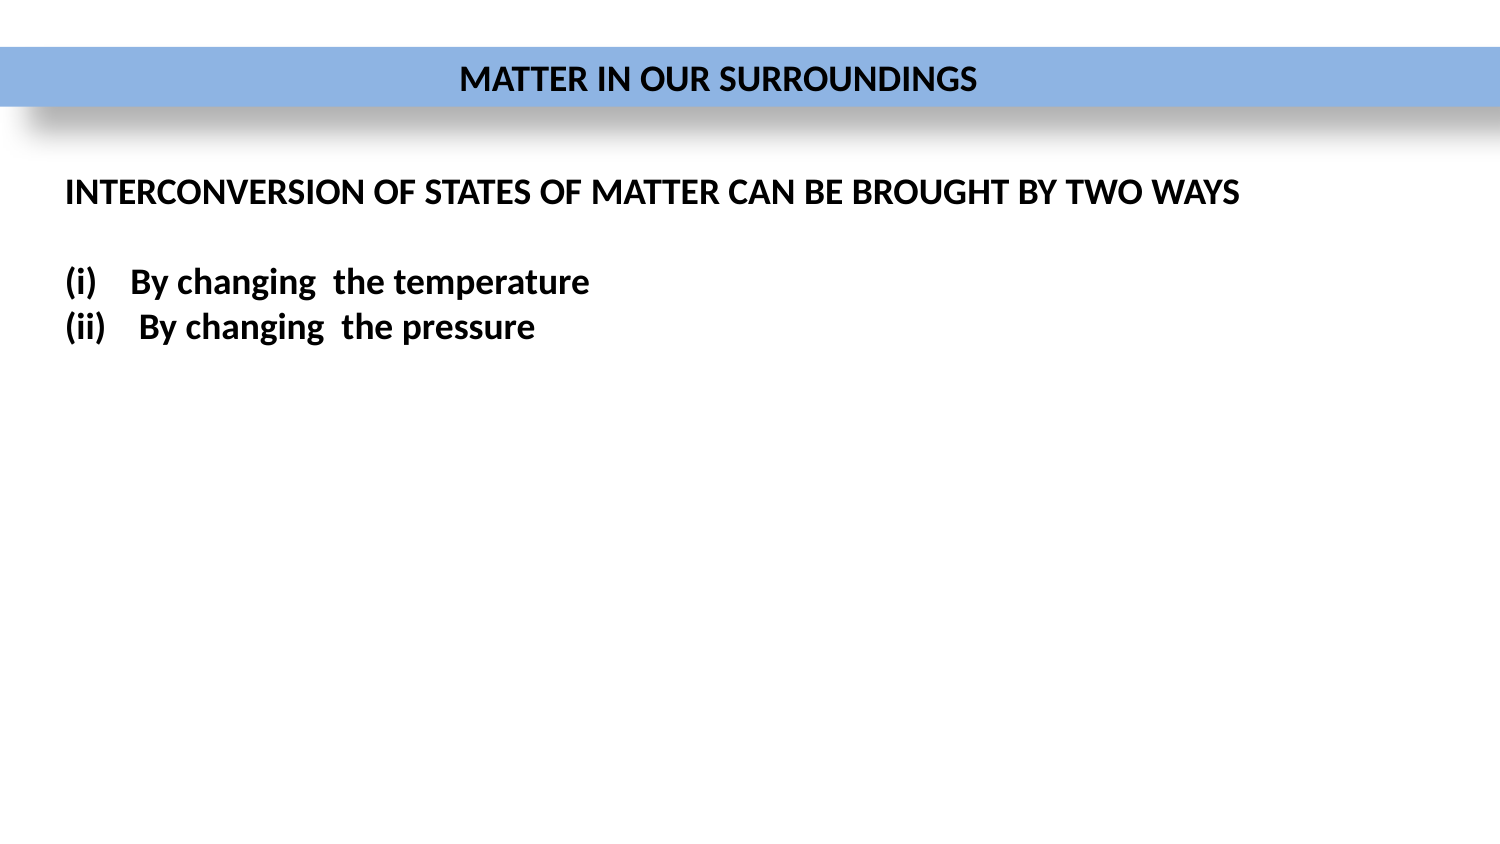

MATTER IN OUR SURROUNDINGS
INTERCONVERSION OF STATES OF MATTER CAN BE BROUGHT BY TWO WAYS

By changing  the temperature
 By changing  the pressure